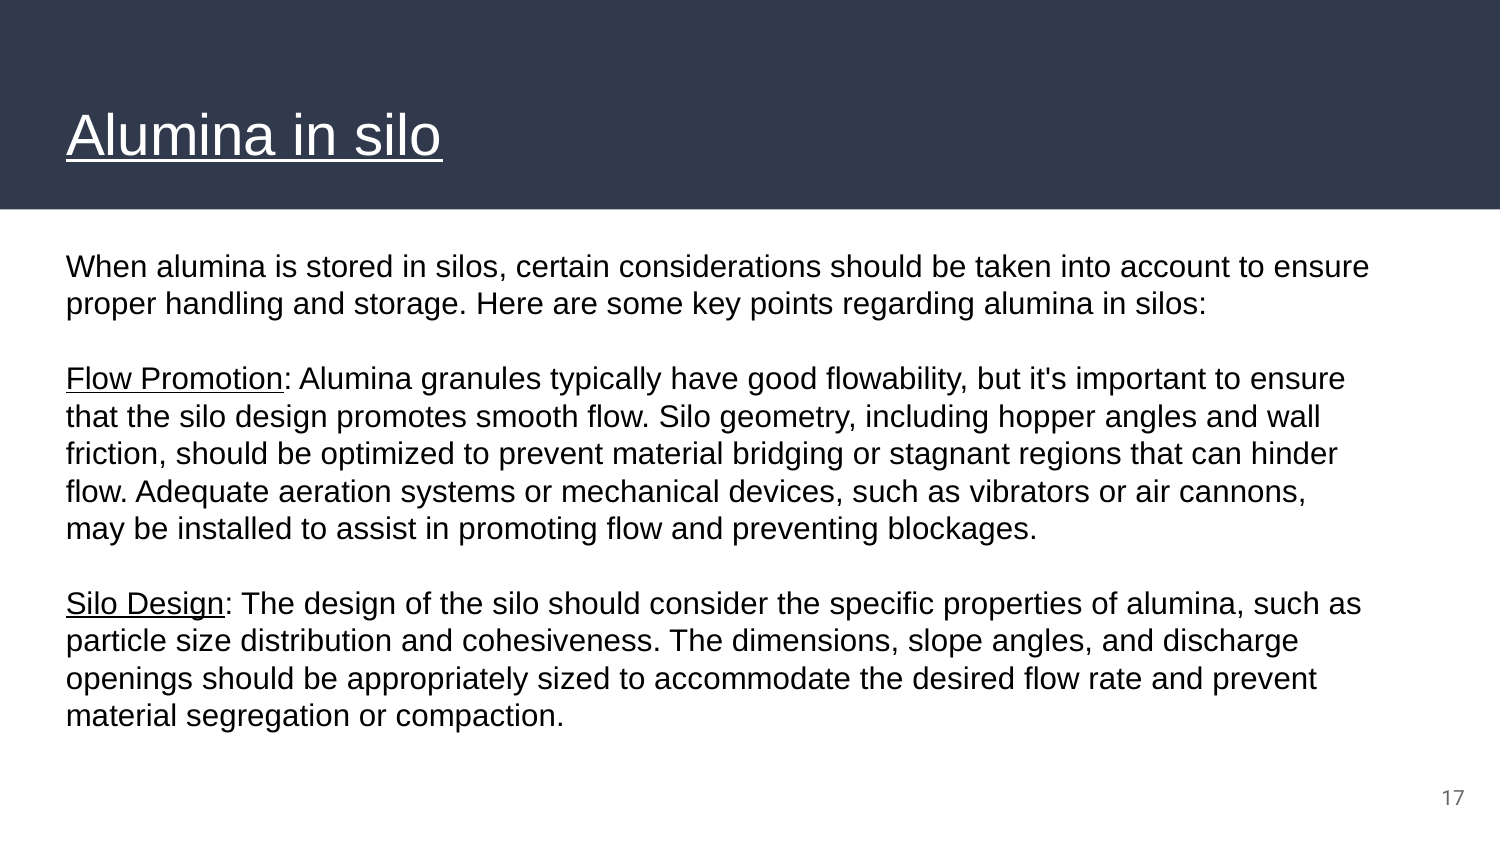

# Alumina in silo
When alumina is stored in silos, certain considerations should be taken into account to ensure proper handling and storage. Here are some key points regarding alumina in silos:

Flow Promotion: Alumina granules typically have good flowability, but it's important to ensure that the silo design promotes smooth flow. Silo geometry, including hopper angles and wall friction, should be optimized to prevent material bridging or stagnant regions that can hinder flow. Adequate aeration systems or mechanical devices, such as vibrators or air cannons, may be installed to assist in promoting flow and preventing blockages.

Silo Design: The design of the silo should consider the specific properties of alumina, such as particle size distribution and cohesiveness. The dimensions, slope angles, and discharge openings should be appropriately sized to accommodate the desired flow rate and prevent material segregation or compaction.
17